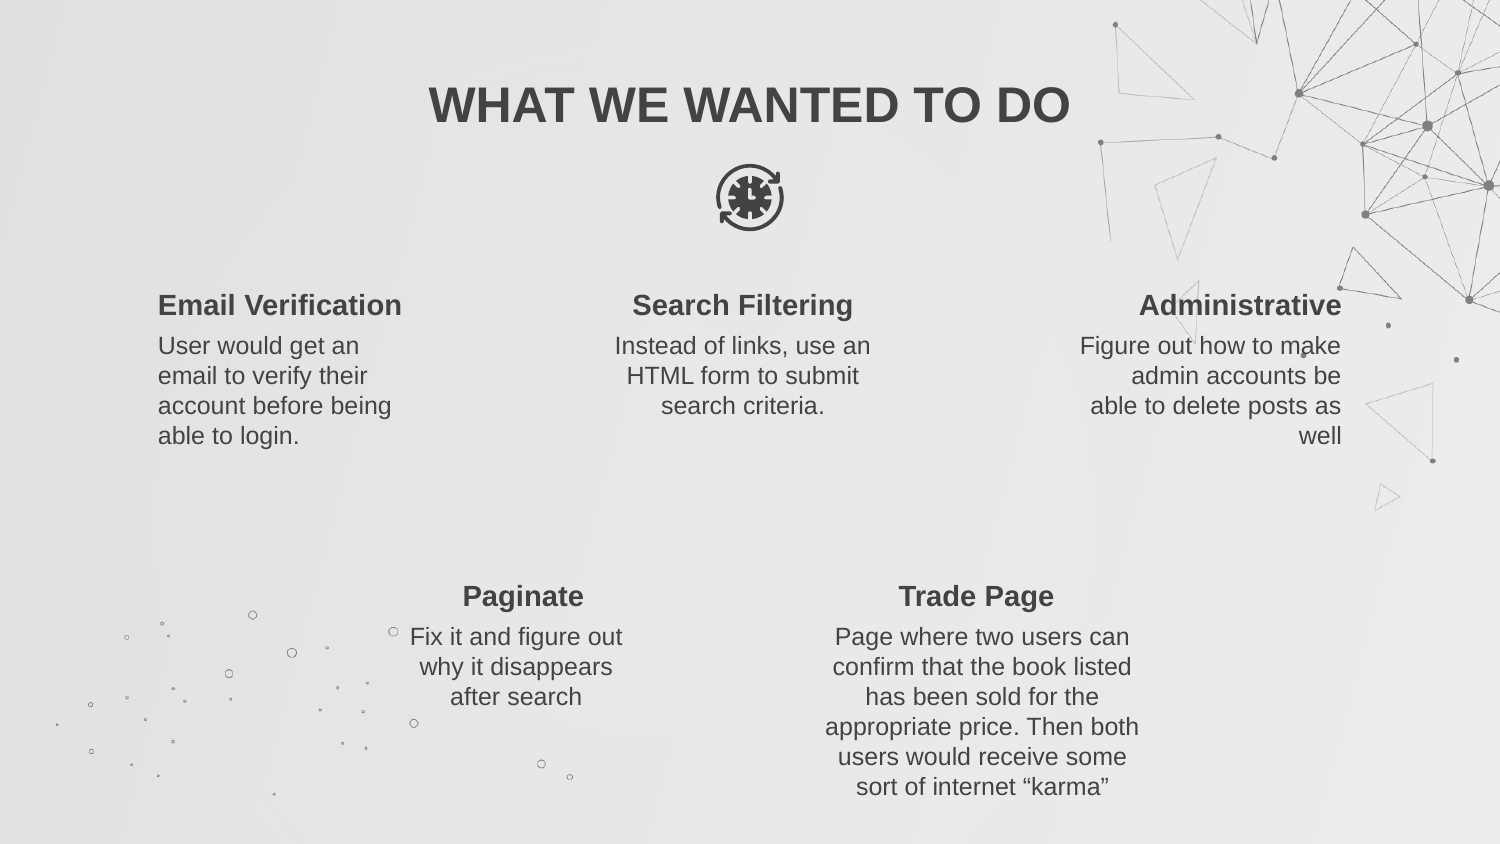

# WHAT WE WANTED TO DO

Email Verification
Search Filtering
Administrative
Instead of links, use an HTML form to submit search criteria.
Figure out how to make admin accounts be able to delete posts as well

User would get an email to verify their account before being able to login.
Paginate
Trade Page
Fix it and figure out why it disappears after search
Page where two users can confirm that the book listed has been sold for the appropriate price. Then both users would receive some sort of internet “karma”